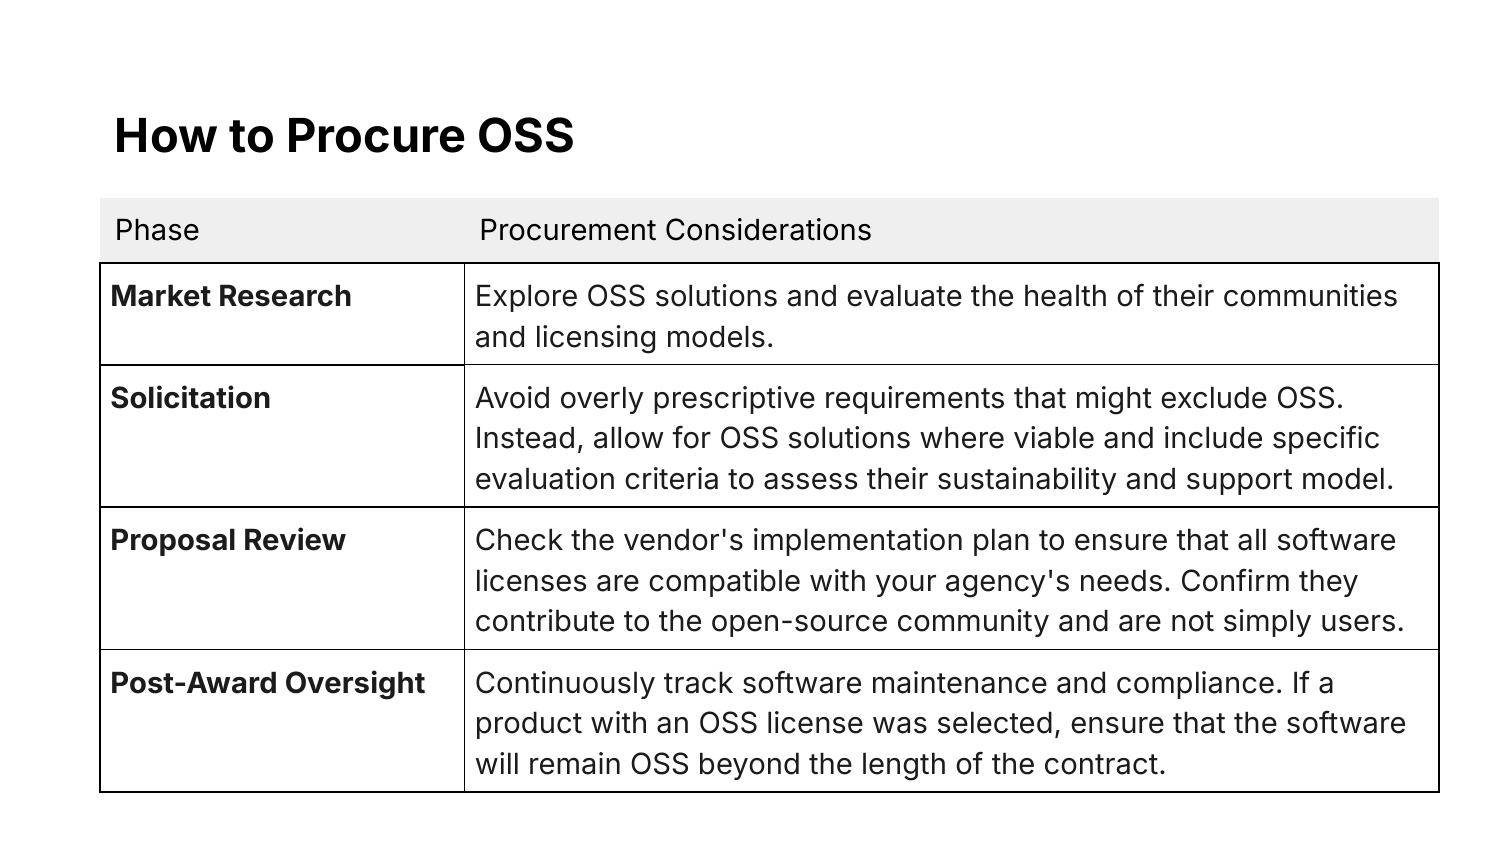

How to Procure OSS
| Phase | Procurement Considerations |
| --- | --- |
| Market Research | Explore OSS solutions and evaluate the health of their communities and licensing models. |
| Solicitation | Avoid overly prescriptive requirements that might exclude OSS. Instead, allow for OSS solutions where viable and include specific evaluation criteria to assess their sustainability and support model. |
| Proposal Review | Check the vendor's implementation plan to ensure that all software licenses are compatible with your agency's needs. Confirm they contribute to the open-source community and are not simply users. |
| Post-Award Oversight | Continuously track software maintenance and compliance. If a product with an OSS license was selected, ensure that the software will remain OSS beyond the length of the contract. |